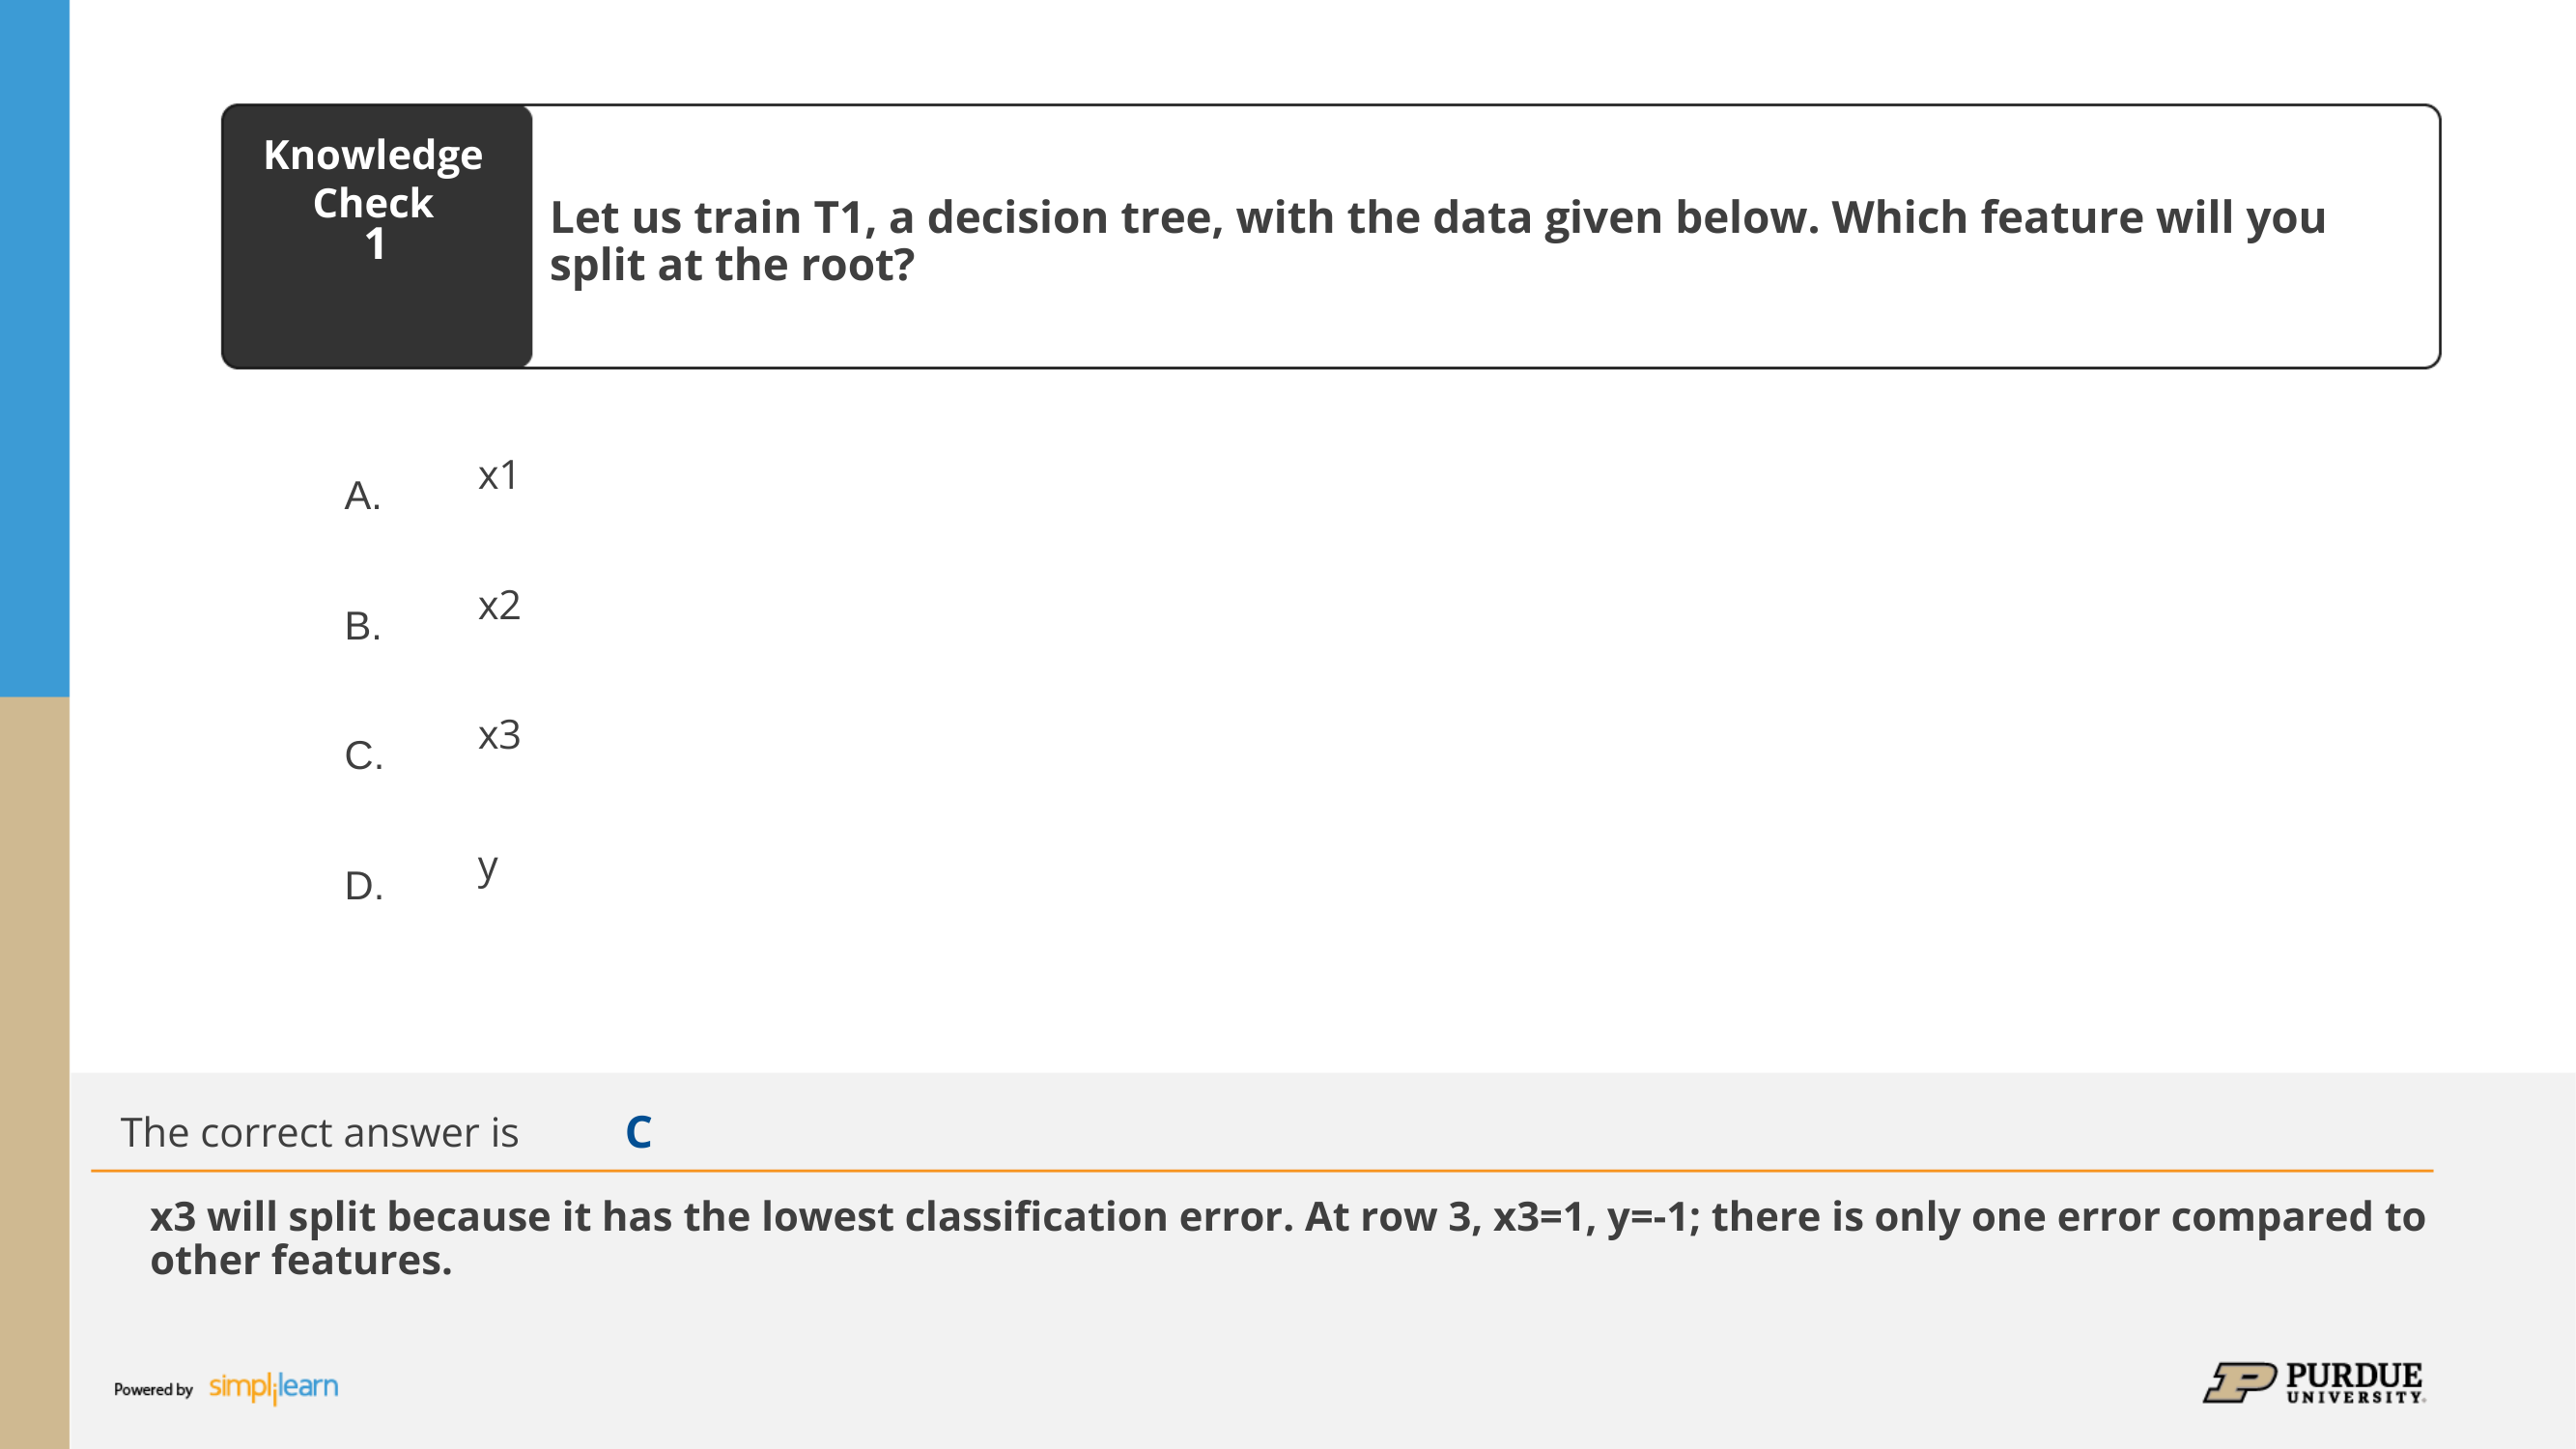

Let us train T1, a decision tree, with the data given below. Which feature will you split at the root?
1
x1

x2

x3

y

C
x3 will split because it has the lowest classification error. At row 3, x3=1, y=-1; there is only one error compared to other features.